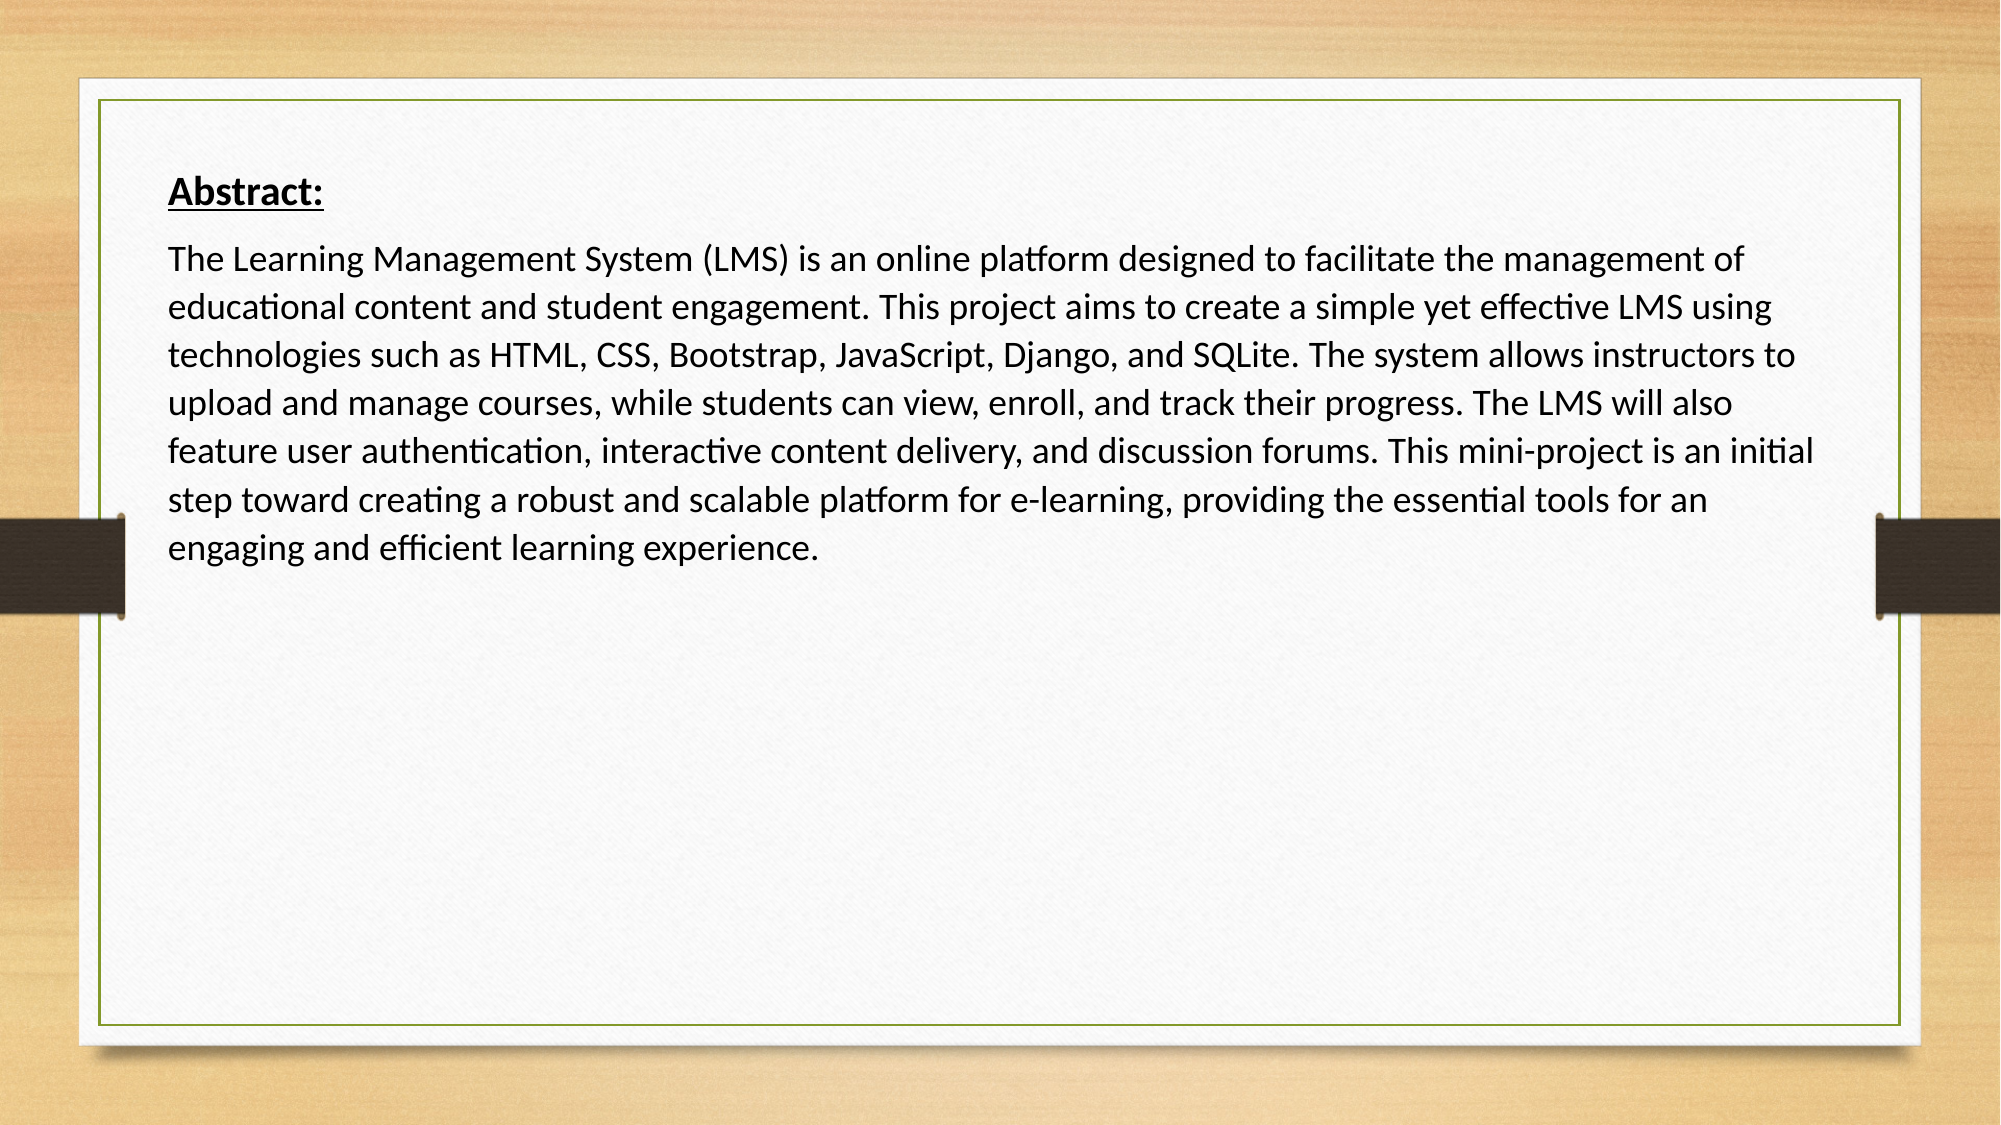

Abstract:
The Learning Management System (LMS) is an online platform designed to facilitate the management of educational content and student engagement. This project aims to create a simple yet effective LMS using technologies such as HTML, CSS, Bootstrap, JavaScript, Django, and SQLite. The system allows instructors to upload and manage courses, while students can view, enroll, and track their progress. The LMS will also feature user authentication, interactive content delivery, and discussion forums. This mini-project is an initial step toward creating a robust and scalable platform for e-learning, providing the essential tools for an engaging and efficient learning experience.